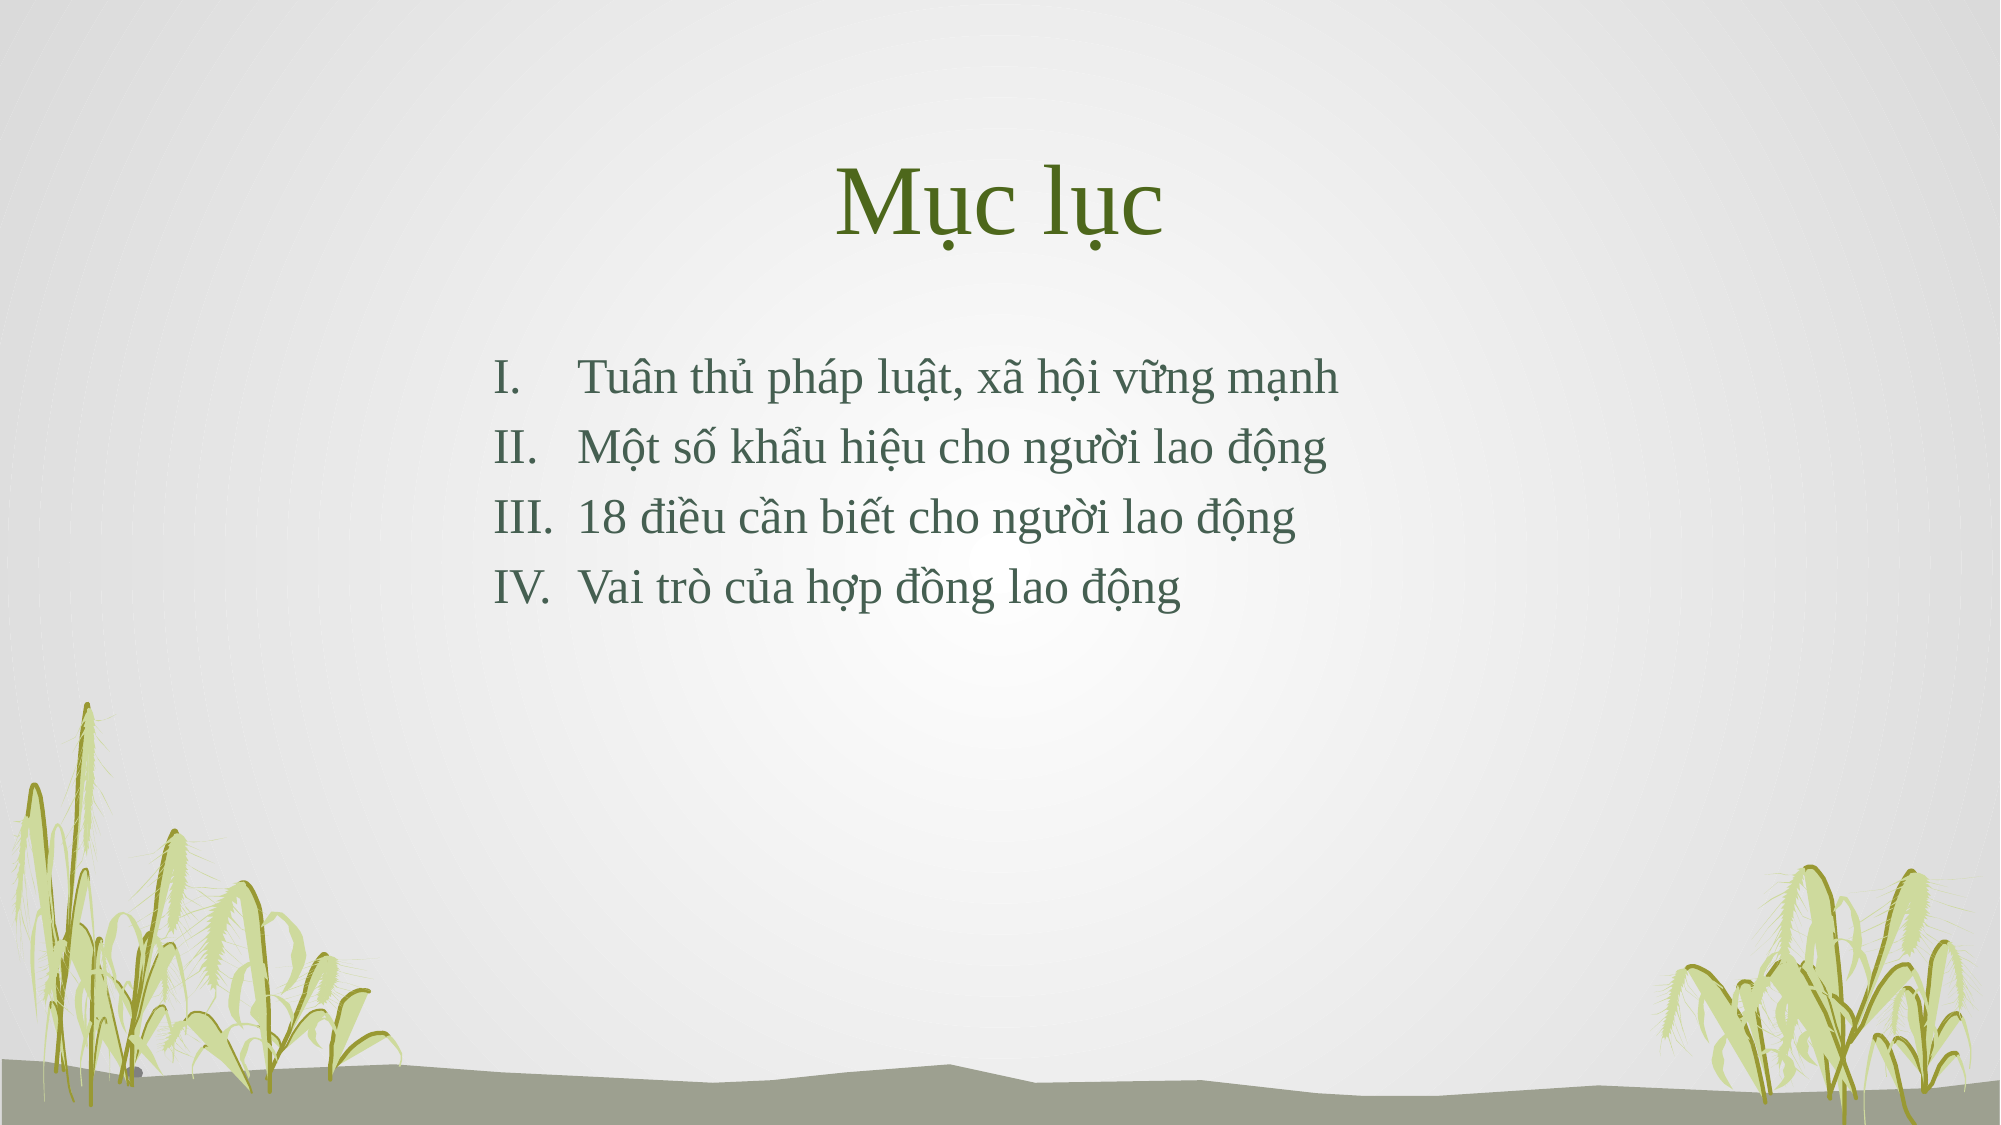

# Mục lục
Tuân thủ pháp luật, xã hội vững mạnh
Một số khẩu hiệu cho người lao động
18 điều cần biết cho người lao động
Vai trò của hợp đồng lao động